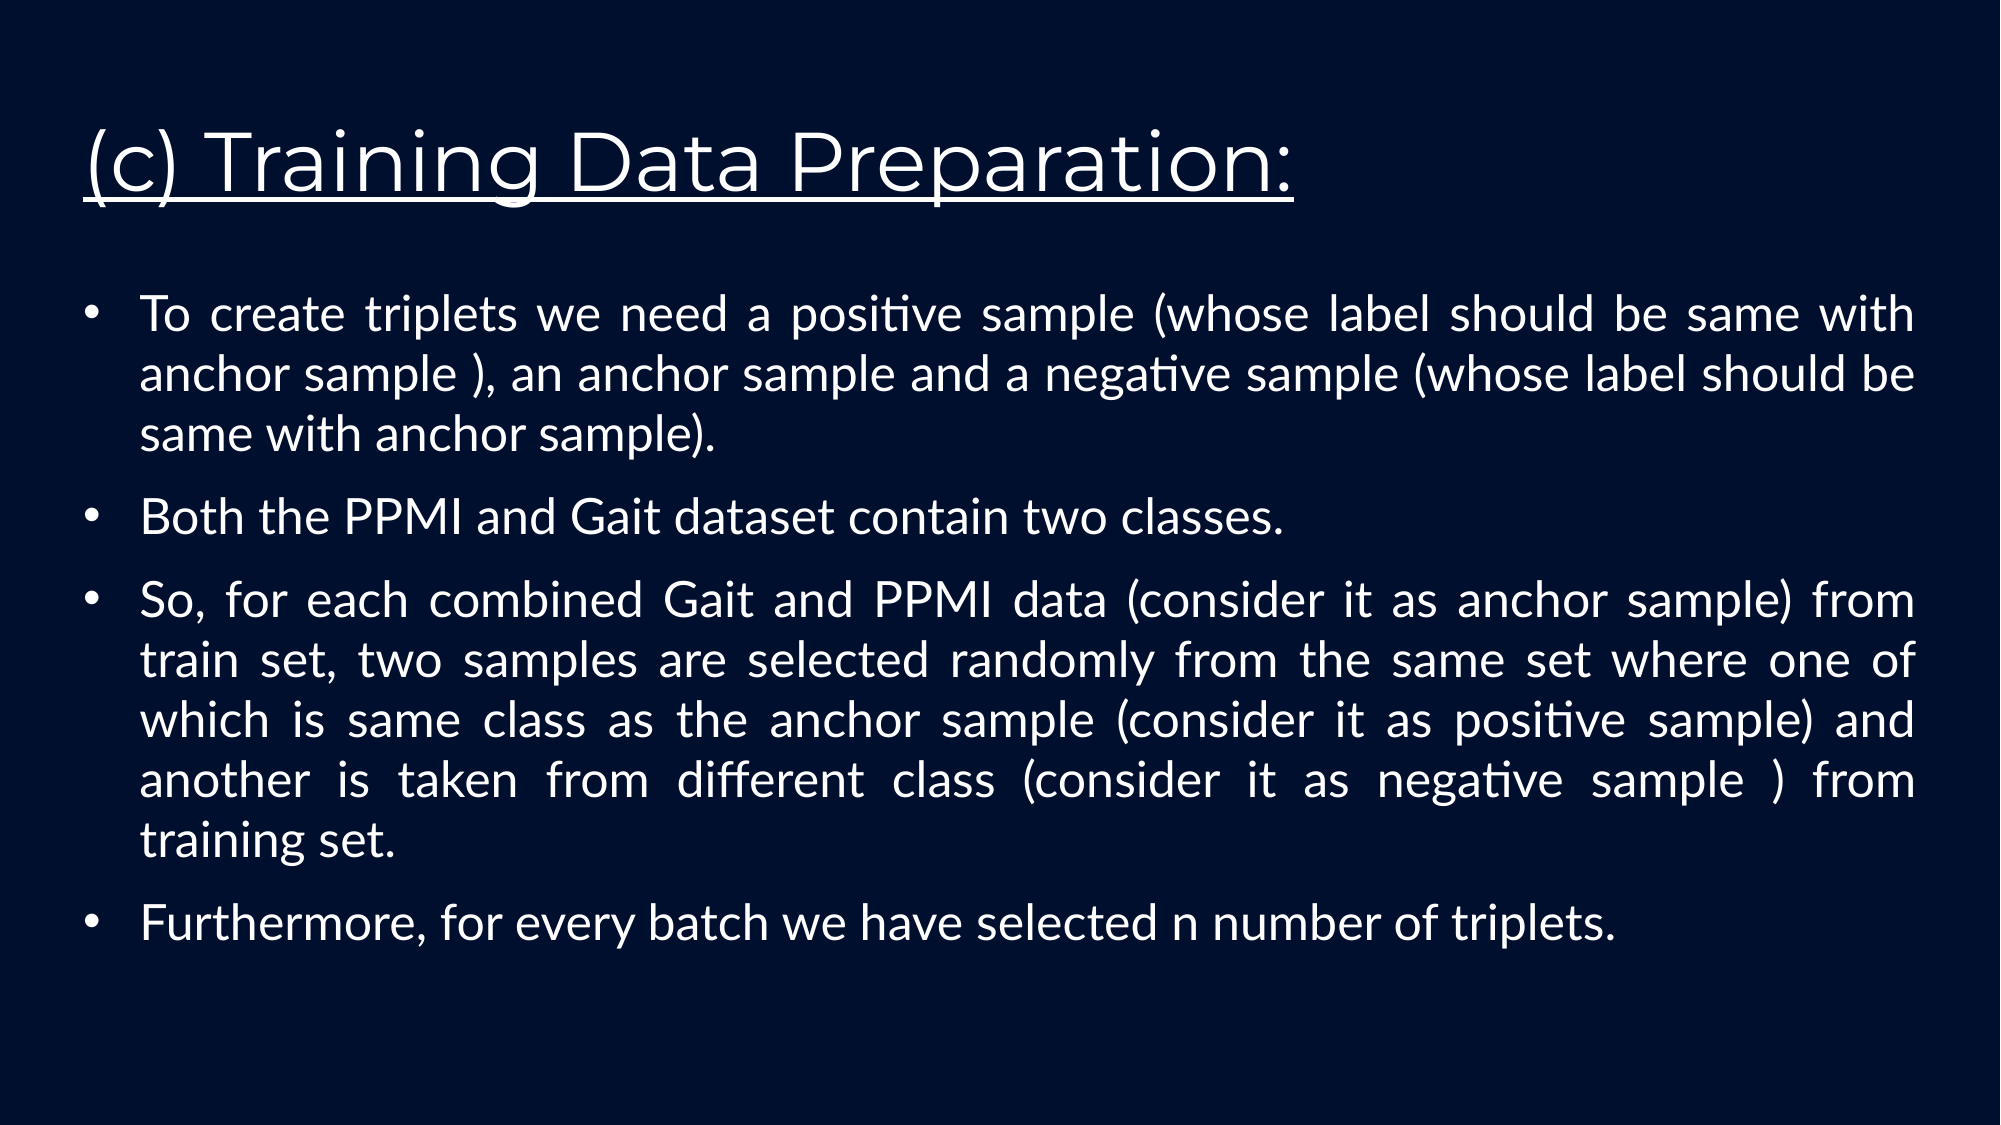

(c) Training Data Preparation:
To create triplets we need a positive sample (whose label should be same with anchor sample ), an anchor sample and a negative sample (whose label should be same with anchor sample).
Both the PPMI and Gait dataset contain two classes.
So, for each combined Gait and PPMI data (consider it as anchor sample) from train set, two samples are selected randomly from the same set where one of which is same class as the anchor sample (consider it as positive sample) and another is taken from different class (consider it as negative sample ) from training set.
Furthermore, for every batch we have selected n number of triplets.